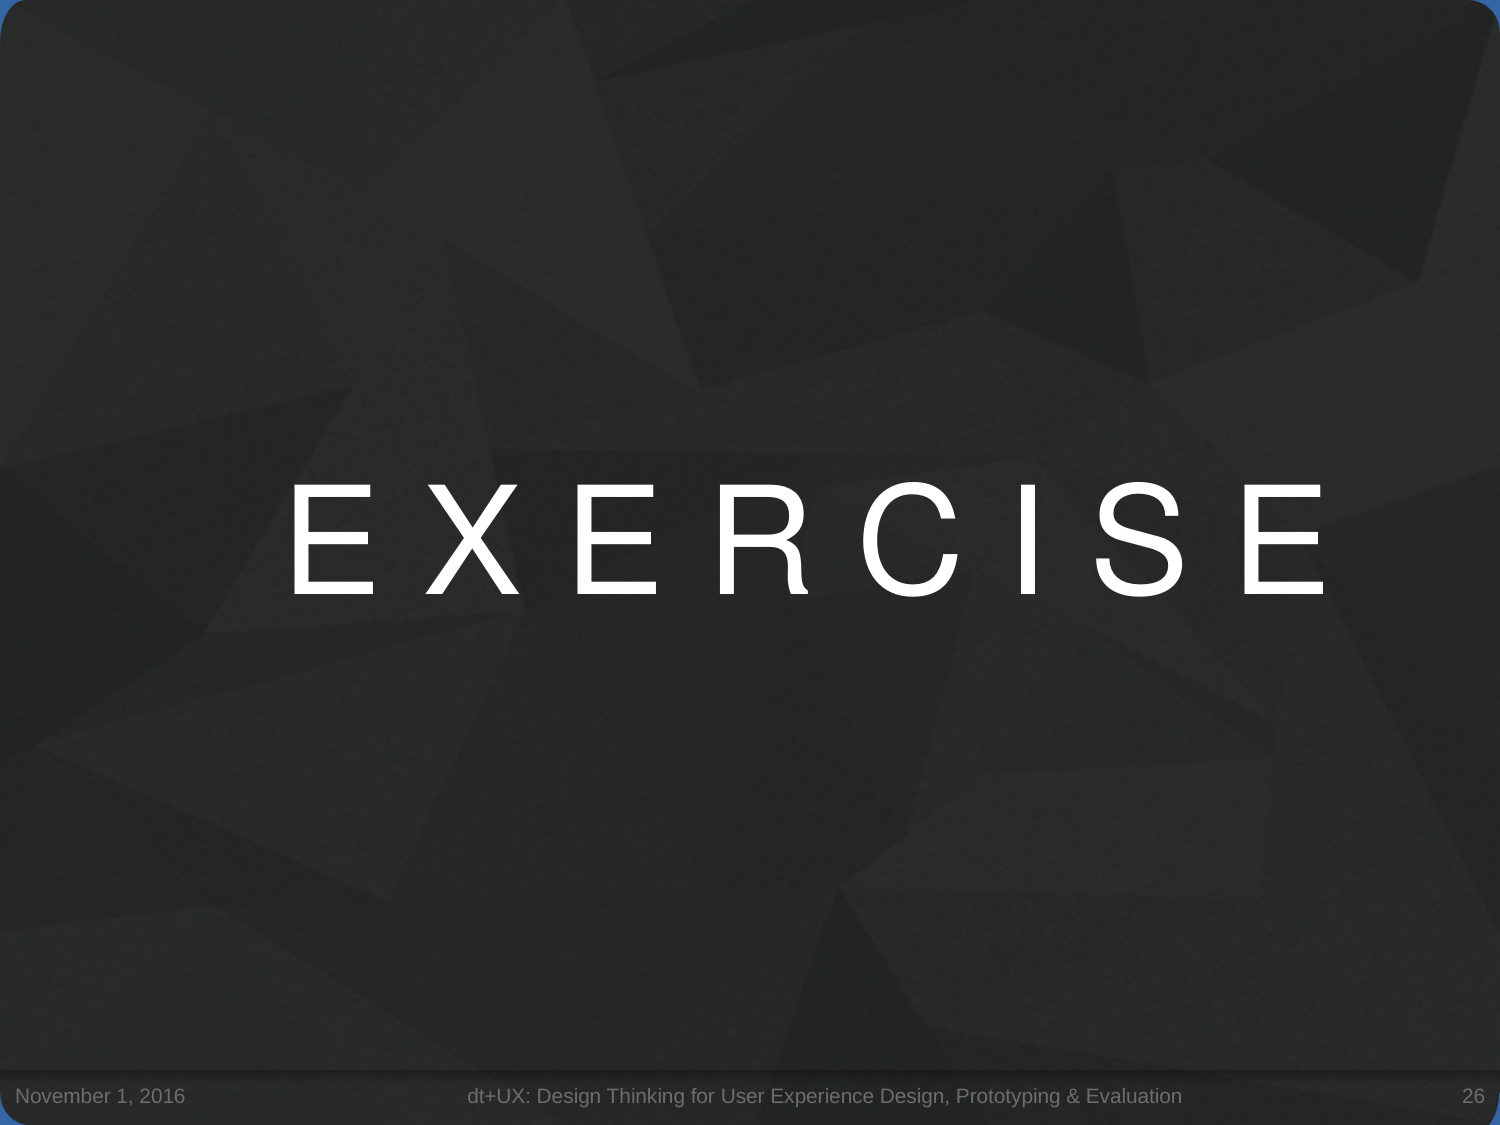

e x e r c i s e
November 1, 2016
dt+UX: Design Thinking for User Experience Design, Prototyping & Evaluation
26